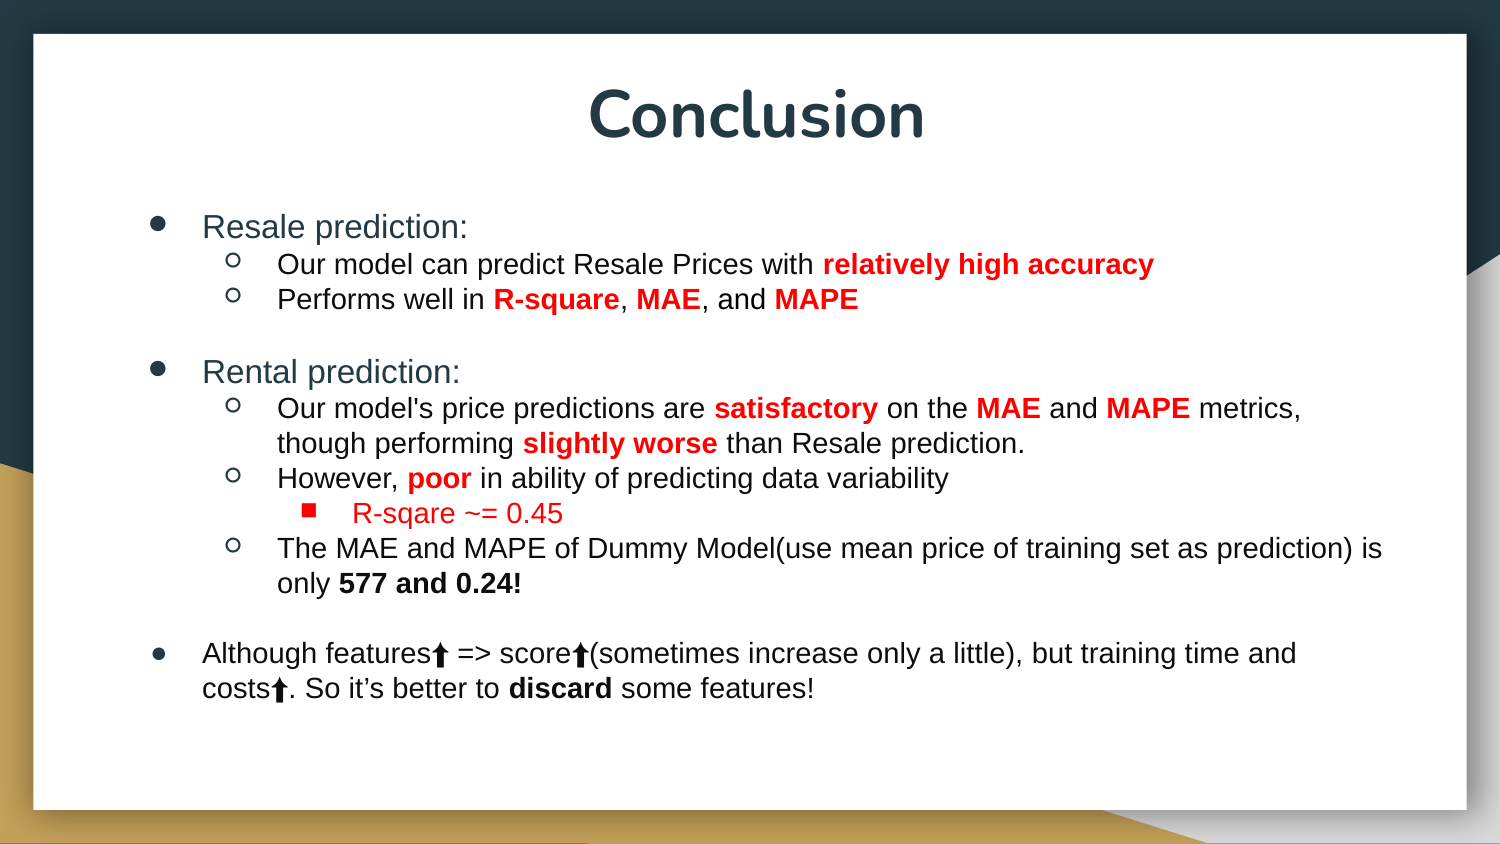

Conclusion
#
Resale prediction:
Our model can predict Resale Prices with relatively high accuracy
Performs well in R-square, MAE, and MAPE

Rental prediction:
Our model's price predictions are satisfactory on the MAE and MAPE metrics, though performing slightly worse than Resale prediction.
However, poor in ability of predicting data variability
R-sqare ~= 0.45
The MAE and MAPE of Dummy Model(use mean price of training set as prediction) is only 577 and 0.24!

Although features⬆ => score⬆(sometimes increase only a little), but training time and costs⬆. So it’s better to discard some features!